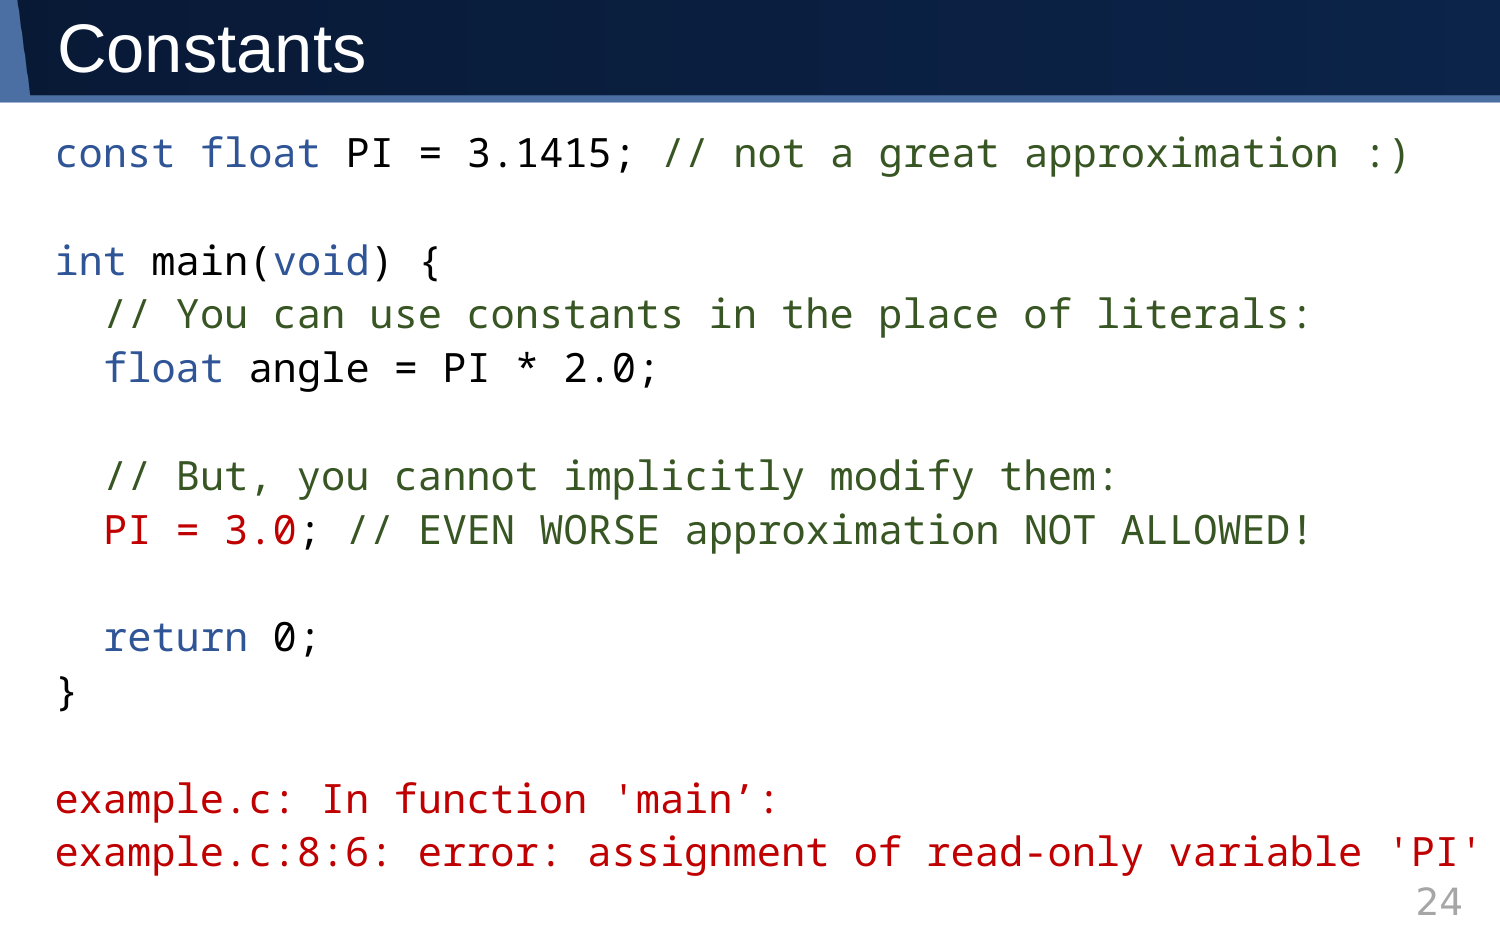

# Constants
const float PI = 3.1415; // not a great approximation :)

int main(void) {
  // You can use constants in the place of literals:
  float angle = PI * 2.0;

  // But, you cannot implicitly modify them:
  PI = 3.0; // EVEN WORSE approximation NOT ALLOWED!

  return 0;
}

example.c: In function 'main’:
example.c:8:6: error: assignment of read-only variable 'PI'
24